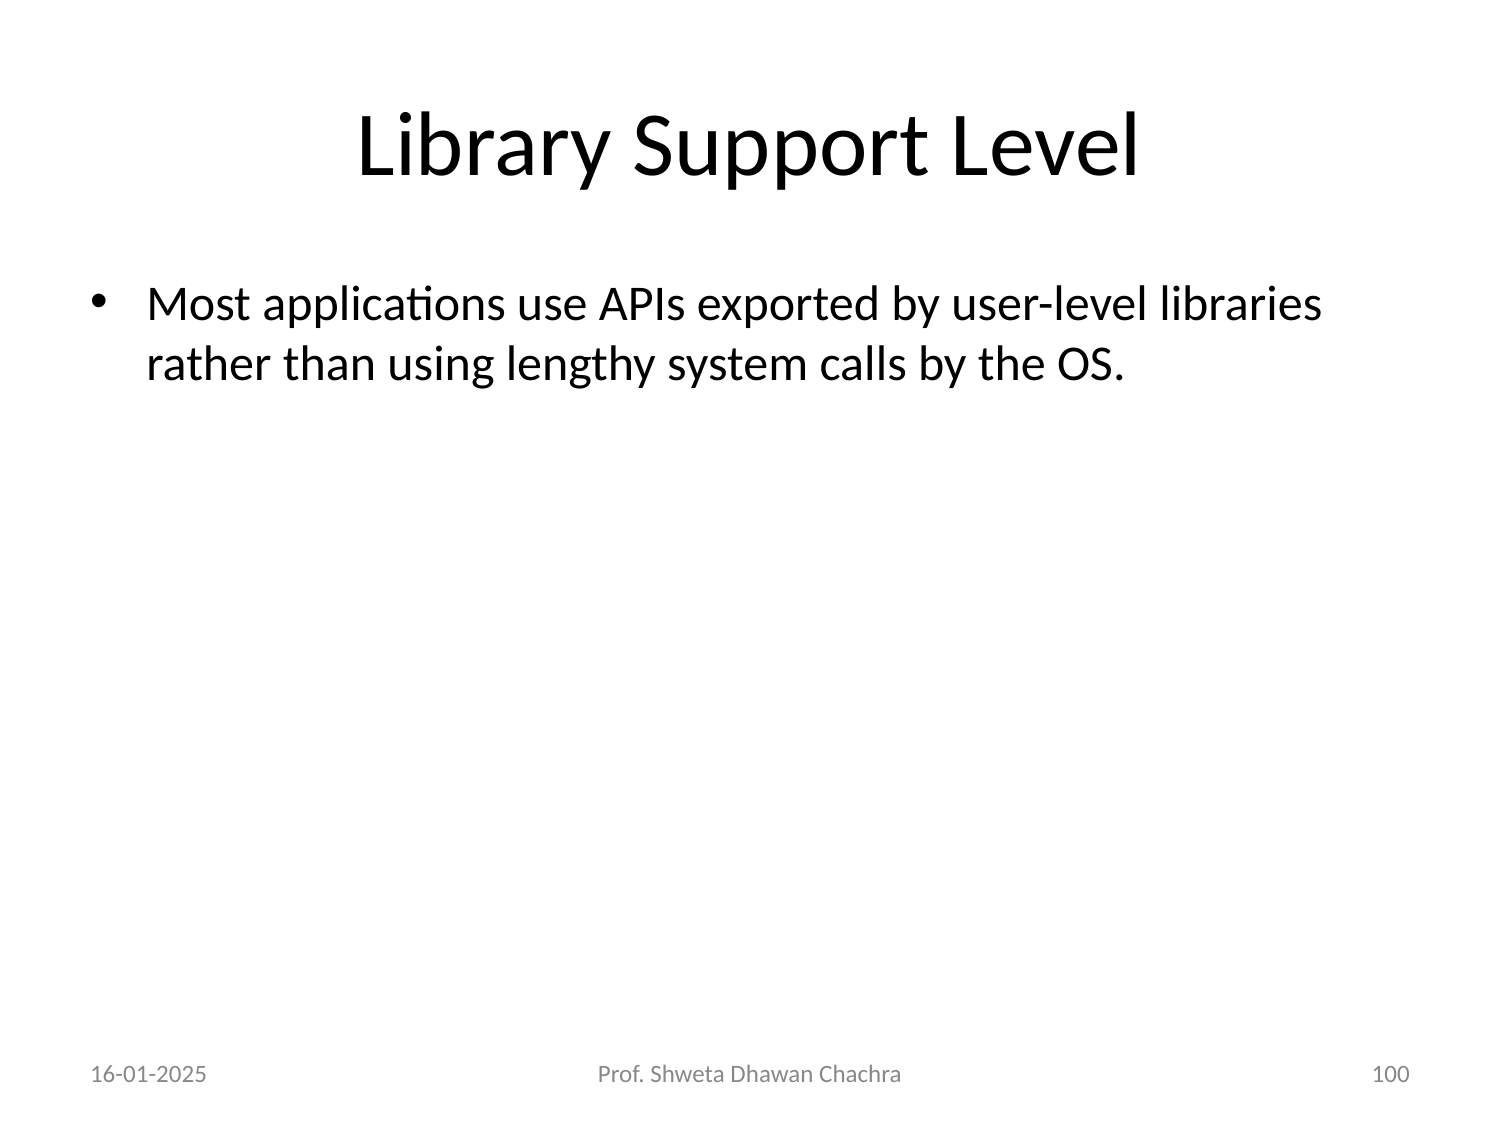

# Library Support Level
Most applications use APIs exported by user-level libraries rather than using lengthy system calls by the OS.

16-01-2025
Prof. Shweta Dhawan Chachra
100